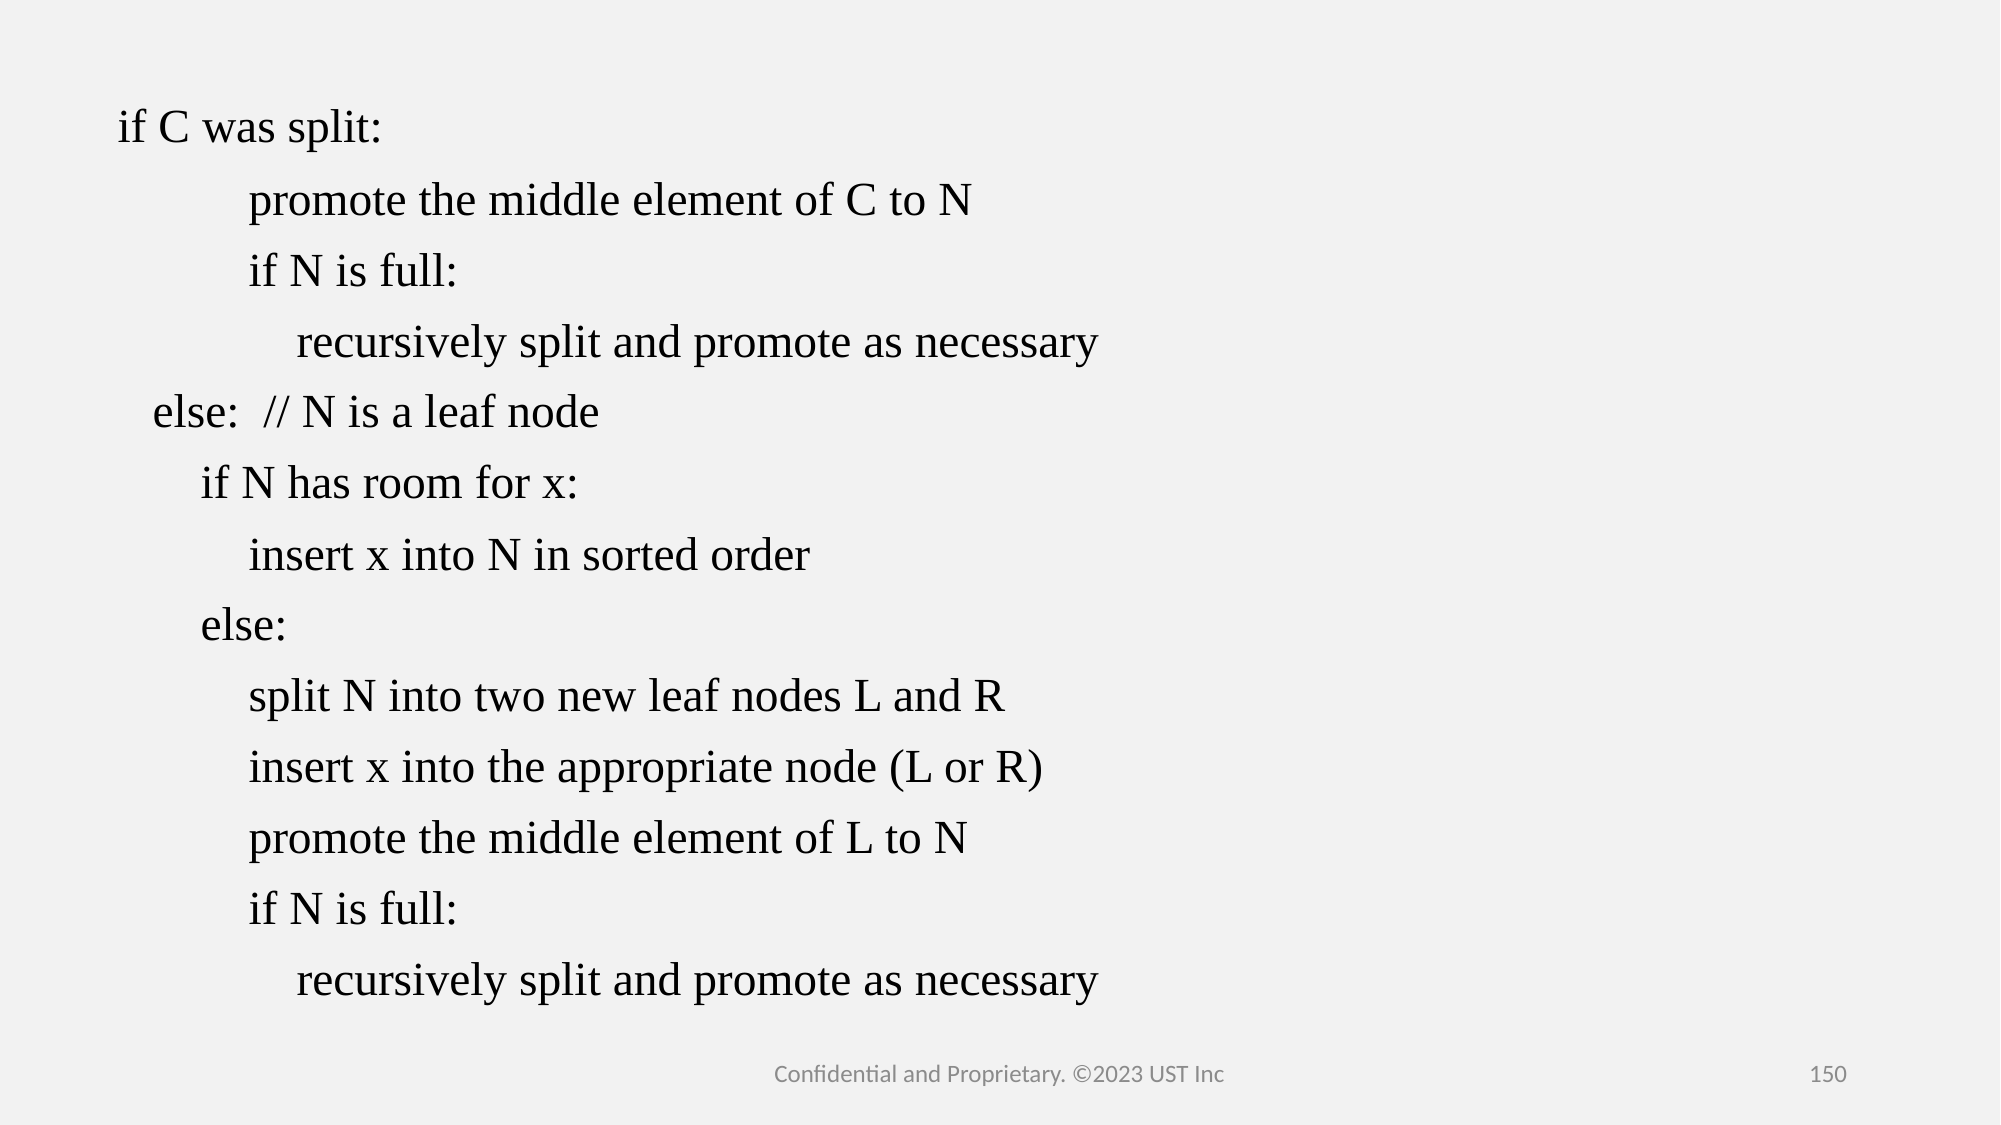

if C was split:
                promote the middle element of C to N
                if N is full:
                    recursively split and promote as necessary
        else:  // N is a leaf node
            if N has room for x:
                insert x into N in sorted order
            else:
                split N into two new leaf nodes L and R
                insert x into the appropriate node (L or R)
                promote the middle element of L to N
                if N is full:
                    recursively split and promote as necessary

Confidential and Proprietary. ©2023 UST Inc
150